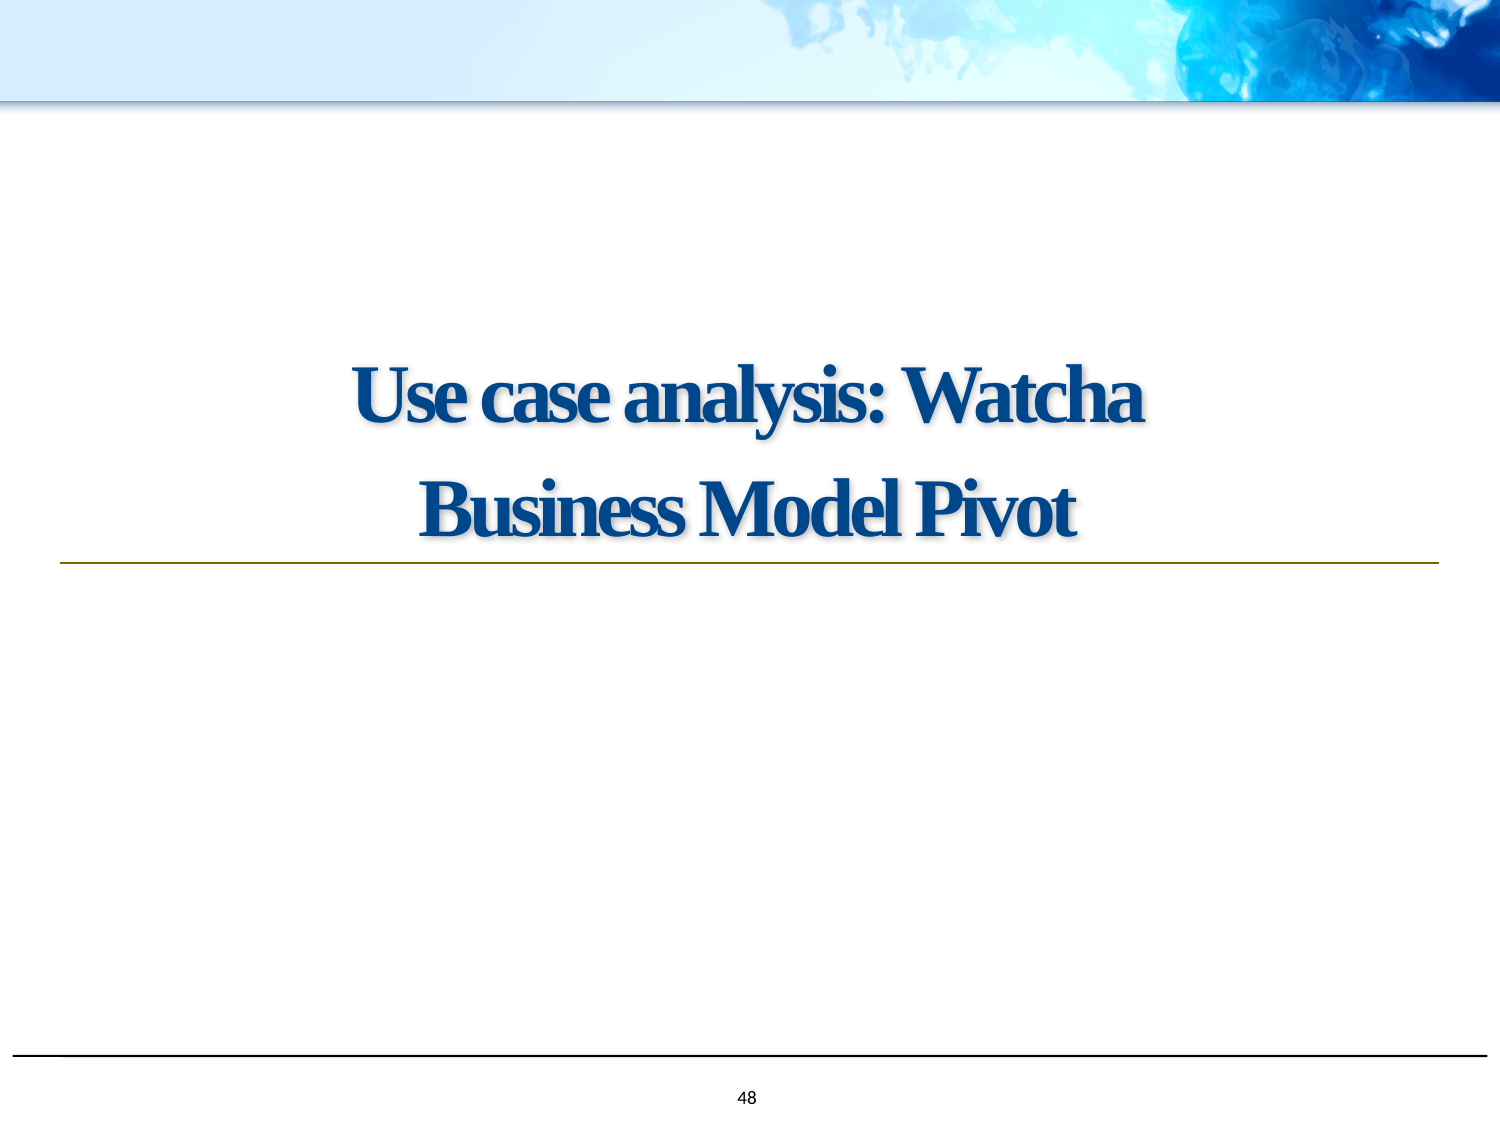

# Use case analysis: Watcha Business Model Pivot